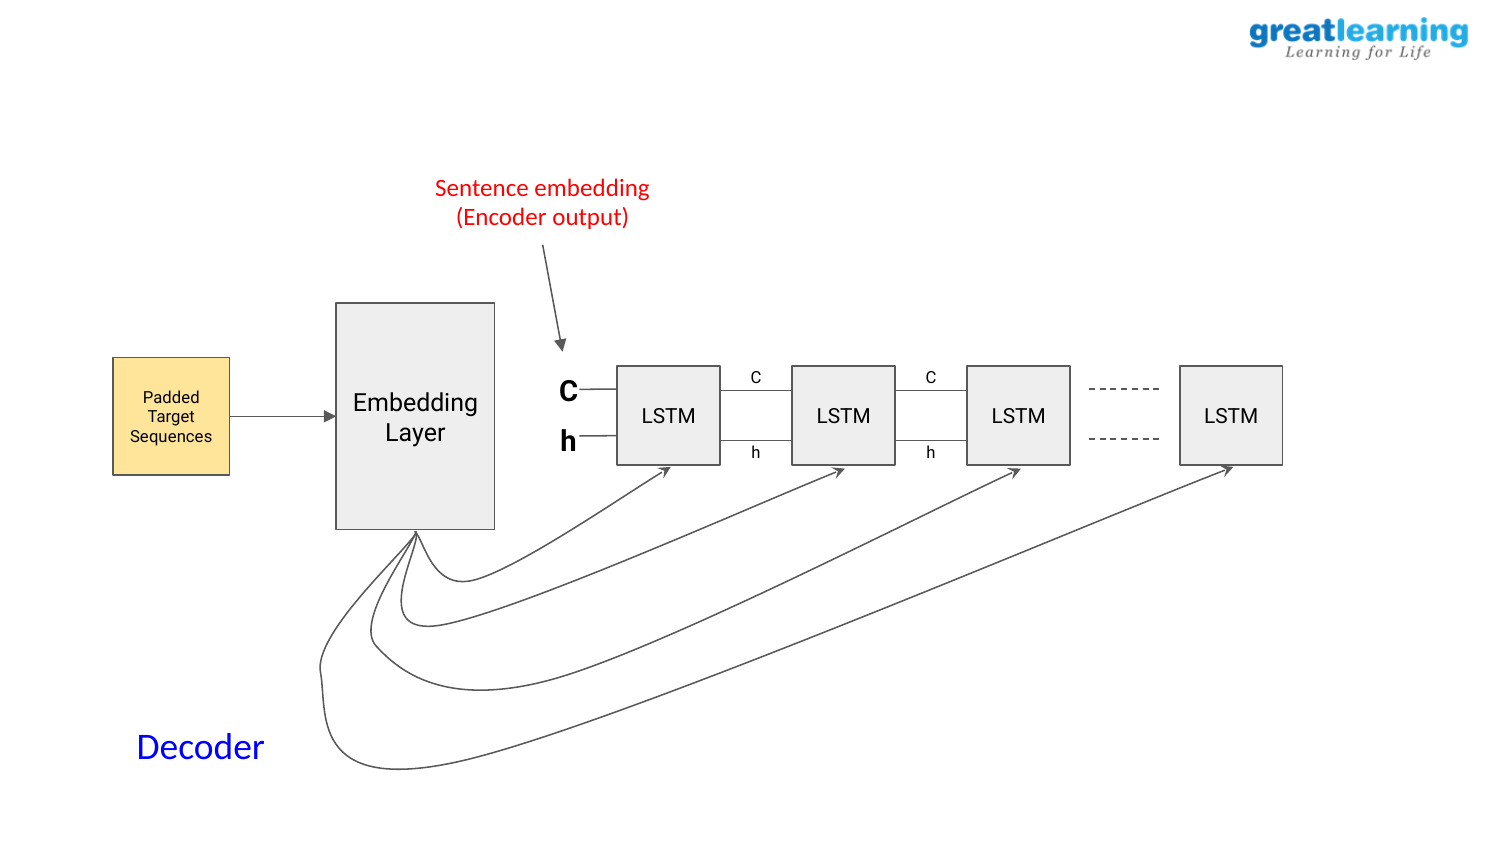

Sentence embedding
(Encoder output)
Embedding Layer
Padded Target Sequences
C
C
LSTM
LSTM
LSTM
LSTM
C
h
h
h

Decoder